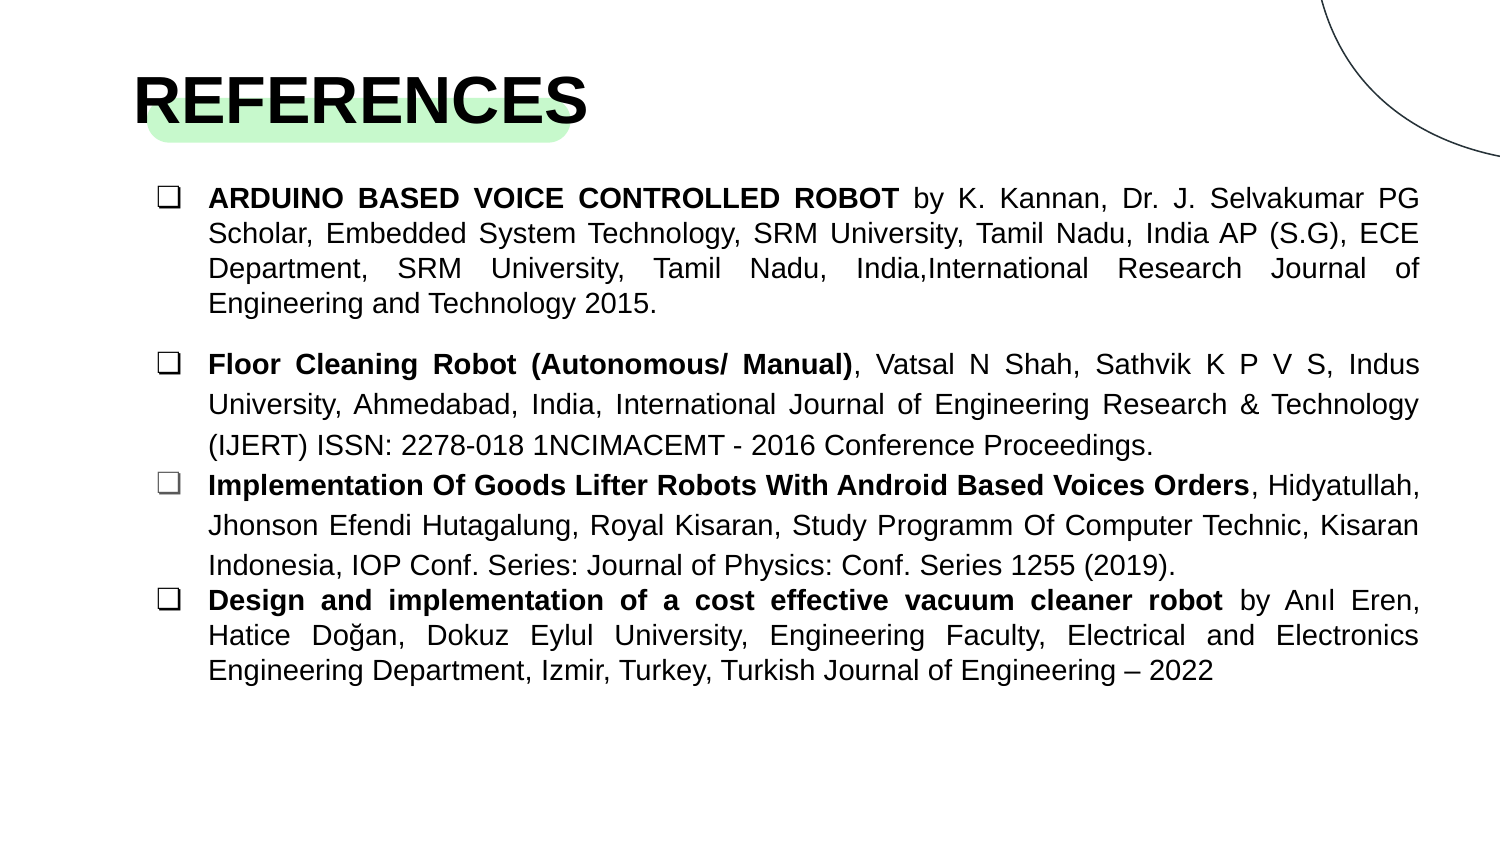

REFERENCES

ARDUINO BASED VOICE CONTROLLED ROBOT by K. Kannan, Dr. J. Selvakumar PG Scholar, Embedded System Technology, SRM University, Tamil Nadu, India AP (S.G), ECE Department, SRM University, Tamil Nadu, India,International Research Journal of Engineering and Technology 2015.
Floor Cleaning Robot (Autonomous/ Manual), Vatsal N Shah, Sathvik K P V S, Indus University, Ahmedabad, India, International Journal of Engineering Research & Technology (IJERT) ISSN: 2278-018 1NCIMACEMT - 2016 Conference Proceedings.
Implementation Of Goods Lifter Robots With Android Based Voices Orders, Hidyatullah, Jhonson Efendi Hutagalung, Royal Kisaran, Study Programm Of Computer Technic, Kisaran Indonesia, IOP Conf. Series: Journal of Physics: Conf. Series 1255 (2019).
Design and implementation of a cost effective vacuum cleaner robot by Anıl Eren, Hatice Doğan, Dokuz Eylul University, Engineering Faculty, Electrical and Electronics Engineering Department, Izmir, Turkey, Turkish Journal of Engineering – 2022